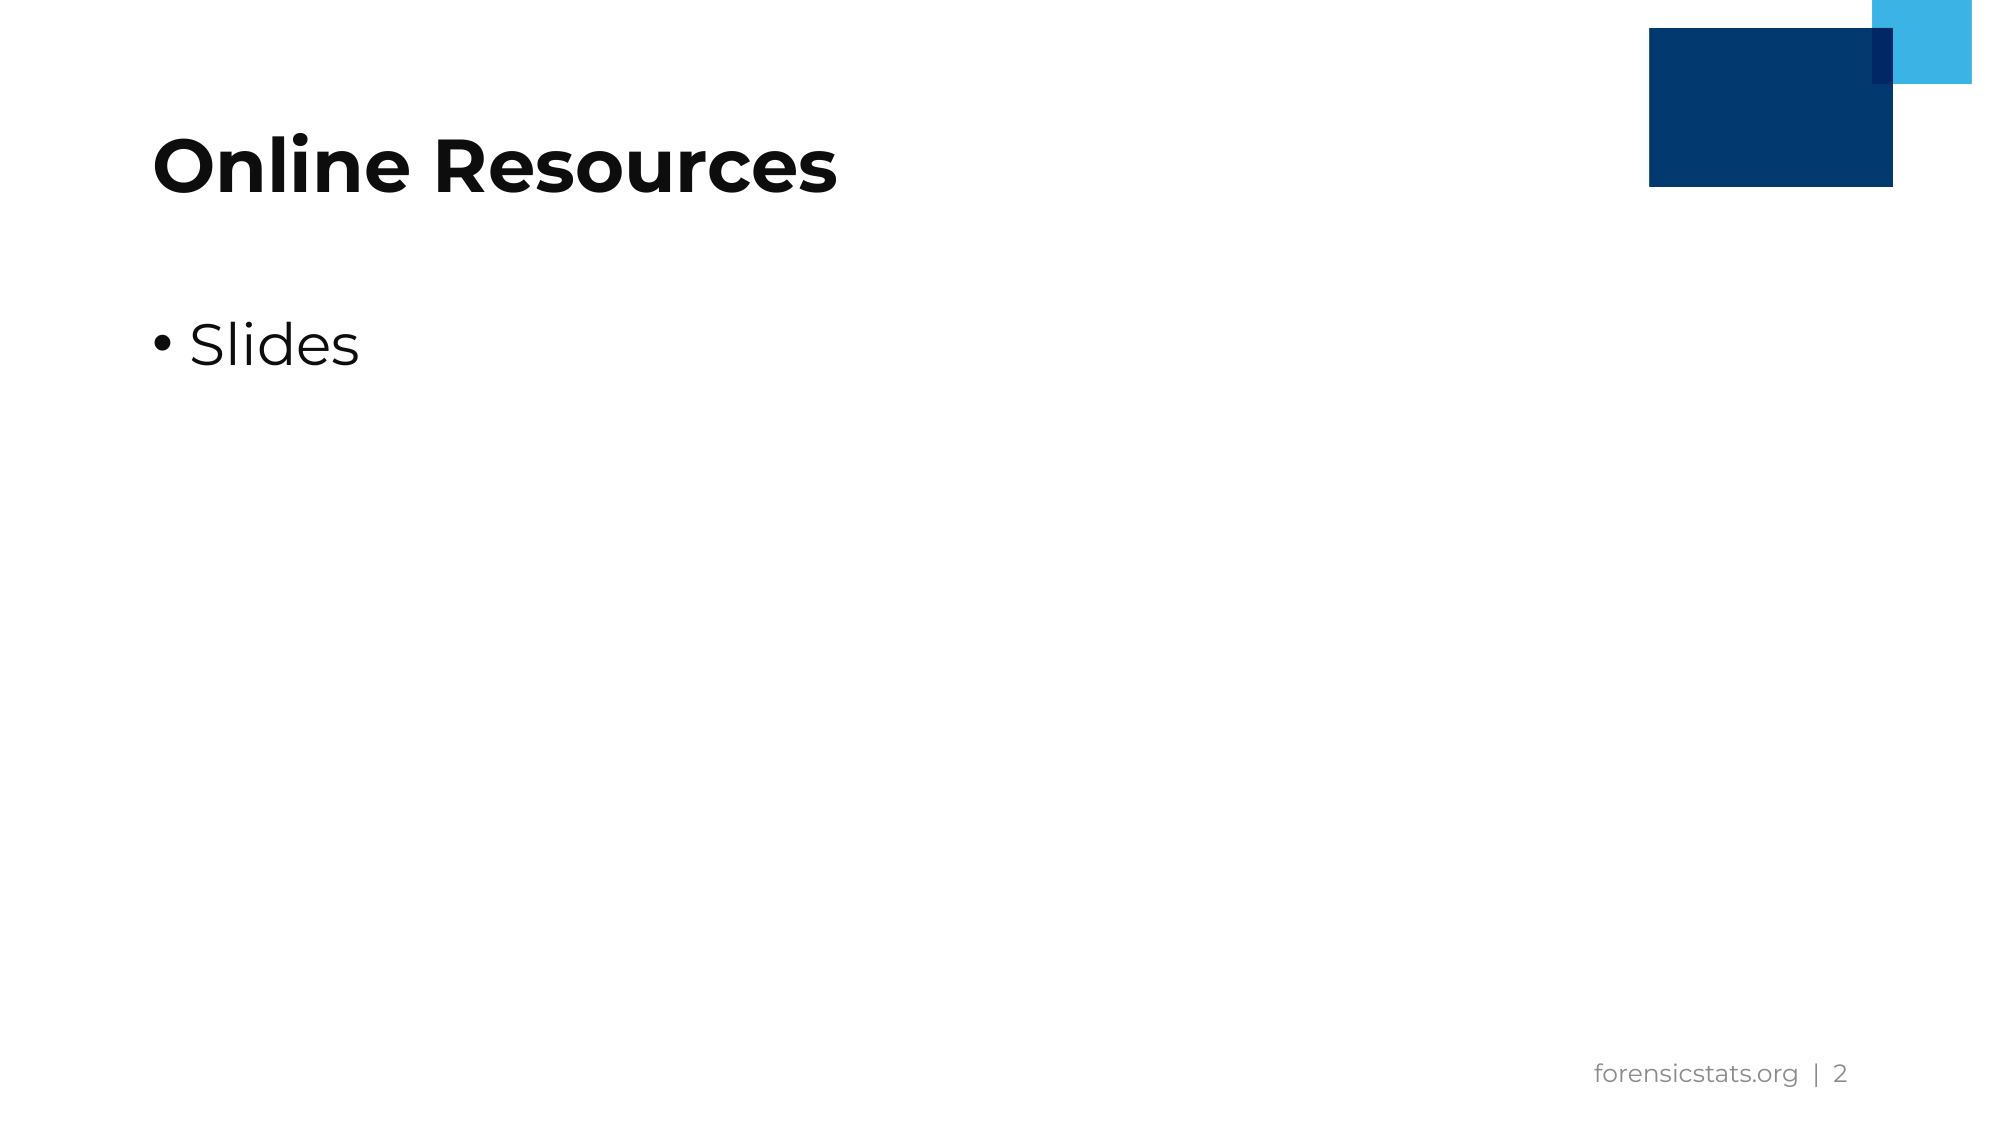

# Online Resources
Slides
forensicstats.org  |  2